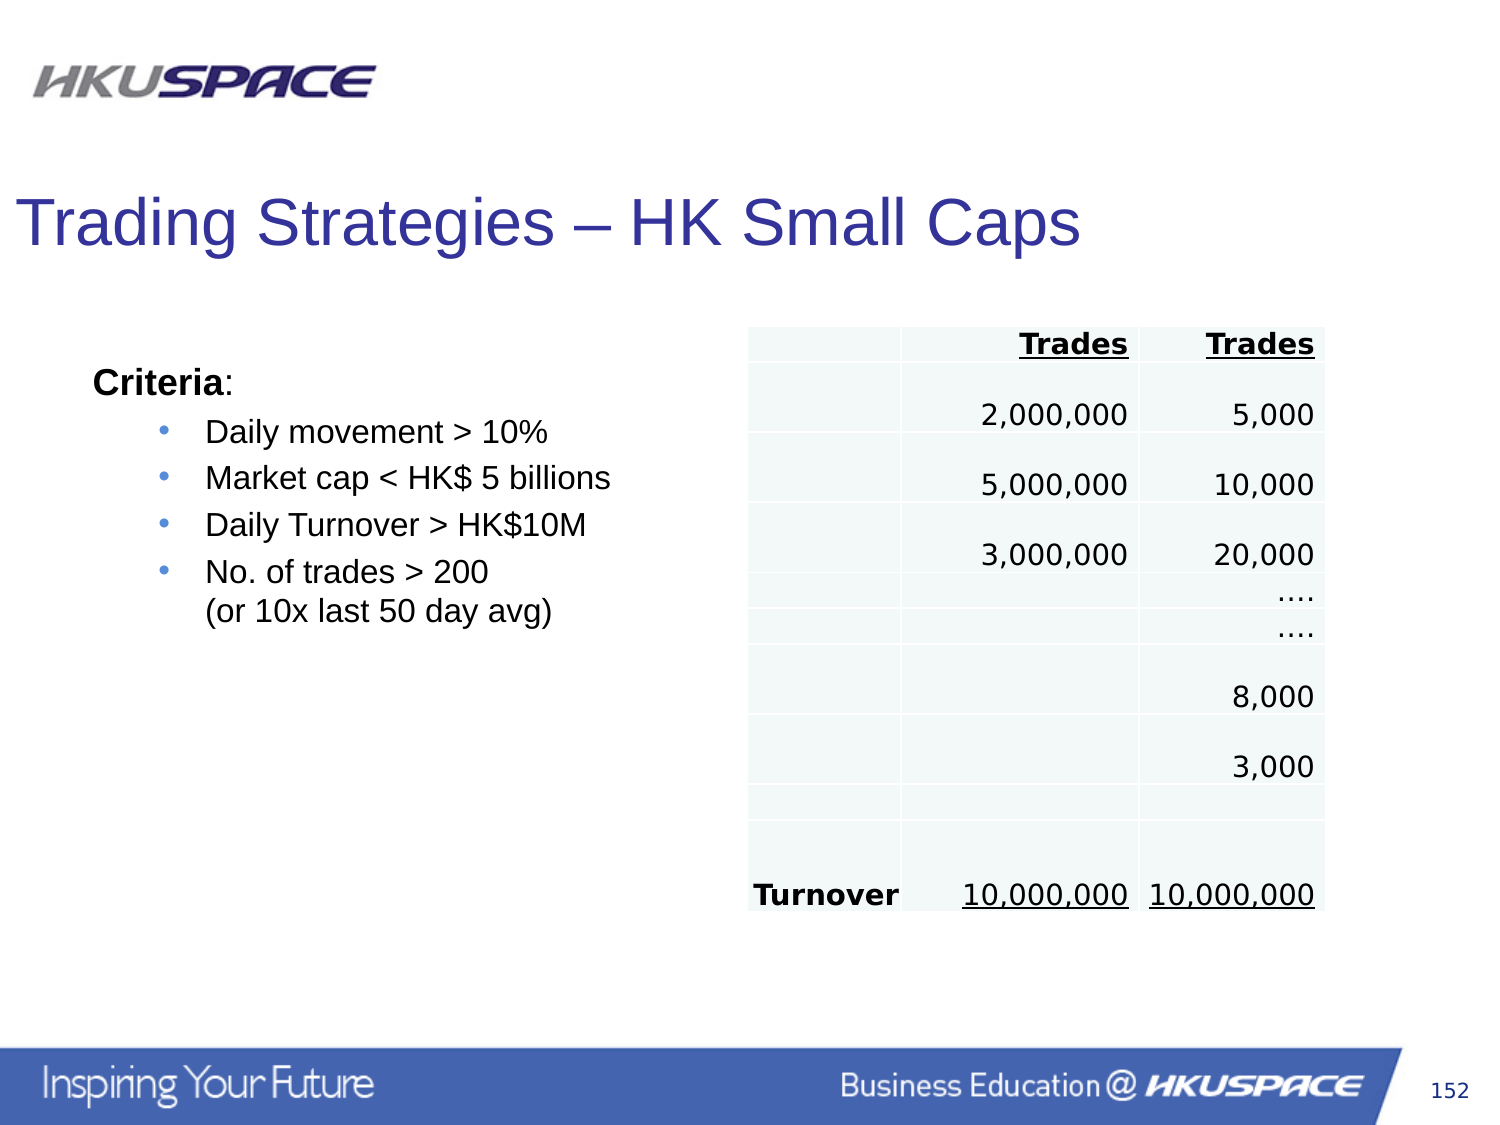

Trading Strategies – HK Small Caps
|  | Trades | Trades |
| --- | --- | --- |
|  | 2,000,000 | 5,000 |
|  | 5,000,000 | 10,000 |
|  | 3,000,000 | 20,000 |
|  |  | …. |
|  |  | …. |
|  |  | 8,000 |
|  |  | 3,000 |
|  |  |  |
| Turnover | 10,000,000 | 10,000,000 |
Criteria:
Daily movement > 10%
Market cap < HK$ 5 billions
Daily Turnover > HK$10M
No. of trades > 200
(or 10x last 50 day avg)

152